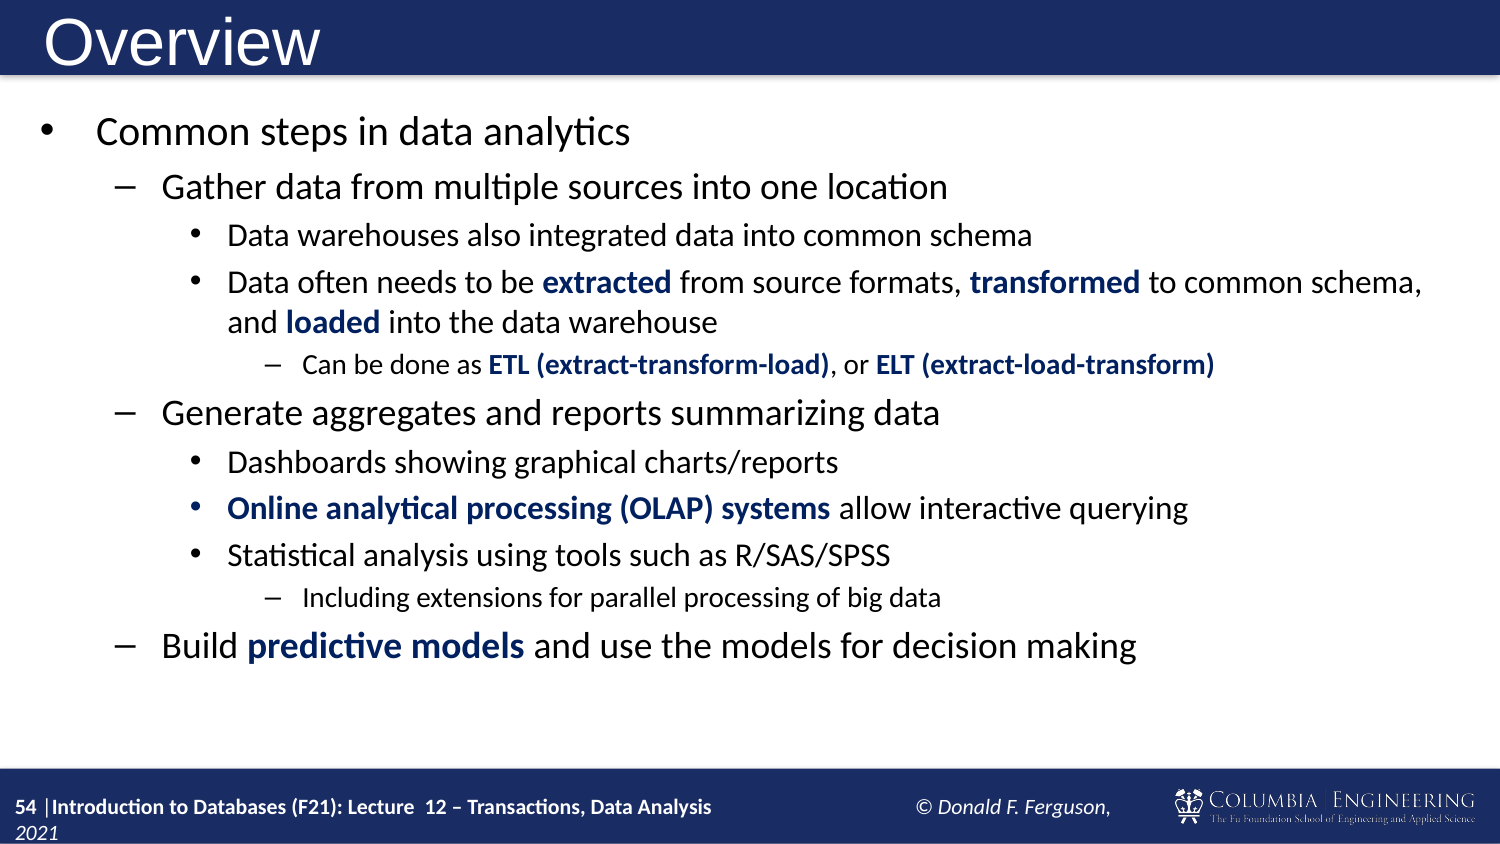

# Overview
Common steps in data analytics
Gather data from multiple sources into one location
Data warehouses also integrated data into common schema
Data often needs to be extracted from source formats, transformed to common schema, and loaded into the data warehouse
Can be done as ETL (extract-transform-load), or ELT (extract-load-transform)
Generate aggregates and reports summarizing data
Dashboards showing graphical charts/reports
Online analytical processing (OLAP) systems allow interactive querying
Statistical analysis using tools such as R/SAS/SPSS
Including extensions for parallel processing of big data
Build predictive models and use the models for decision making